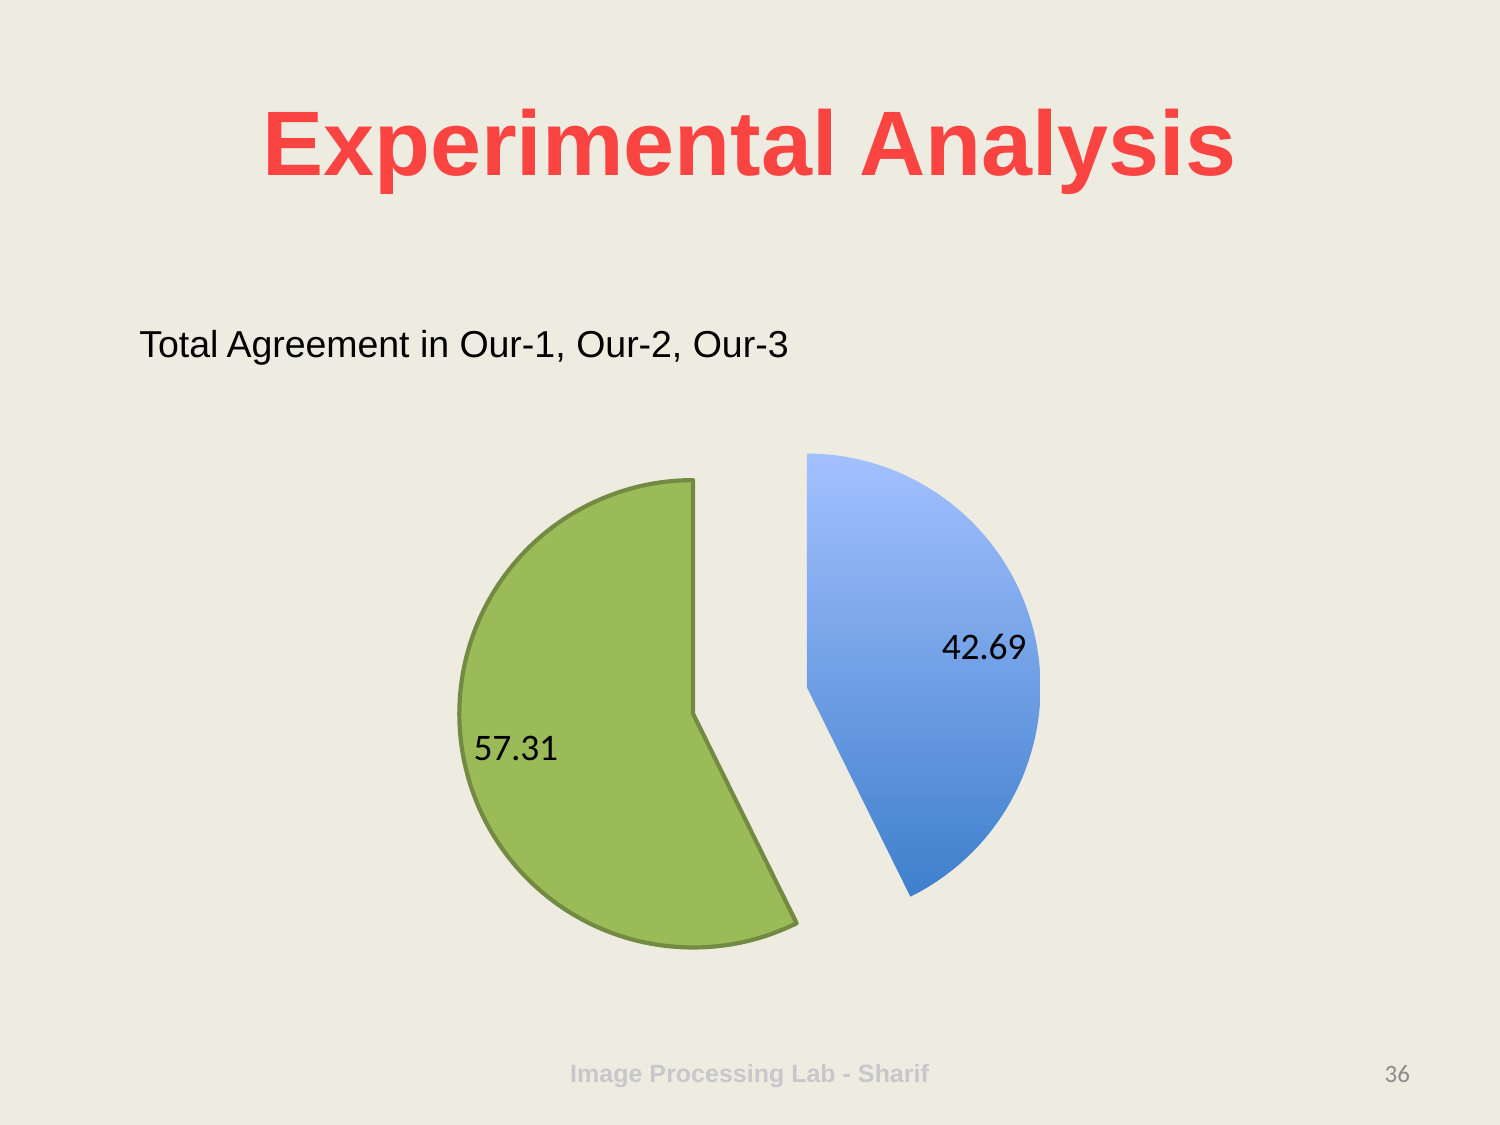

# Experimental Analysis
Total Agreement in Our-1, Our-2, Our-3

### Chart

| Category | Sales |
|---|---|
| total agreement | 42.69 |
| All | 57.31 |
Image Processing Lab - Sharif
36